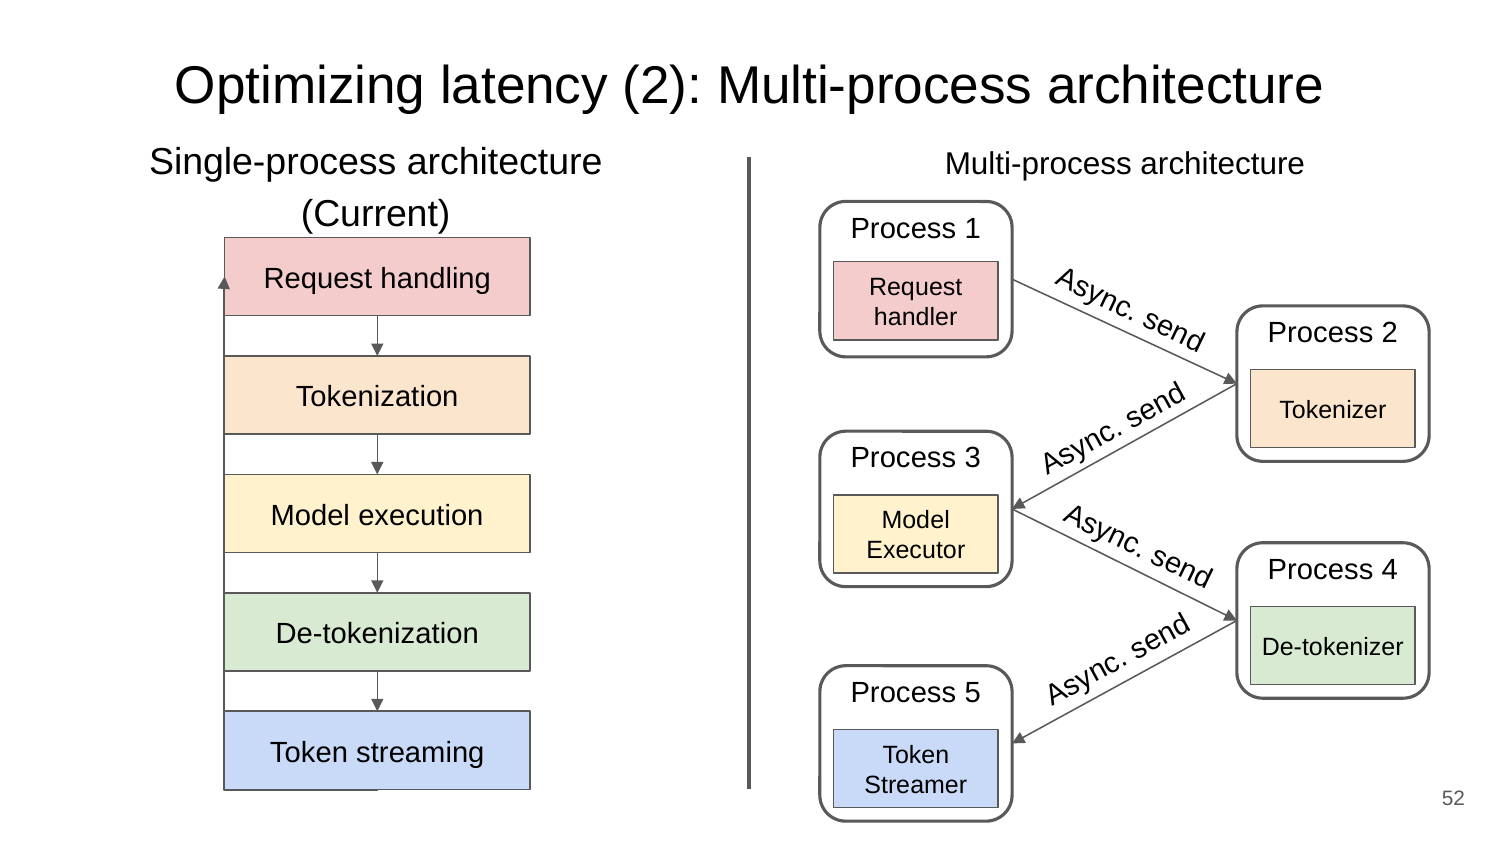

# Optimizing latency (2): Multi-process architecture
Single-process architecture
(Current)
Multi-process architecture
Process 1
Request handling
Request handler
Async. send
Process 2
Tokenization
Tokenizer
Async. send
Process 3
Model execution
Model
Executor
Async. send
Process 4
De-tokenization
De-tokenizer
Async. send
Process 5
Token streaming
Token
Streamer
52